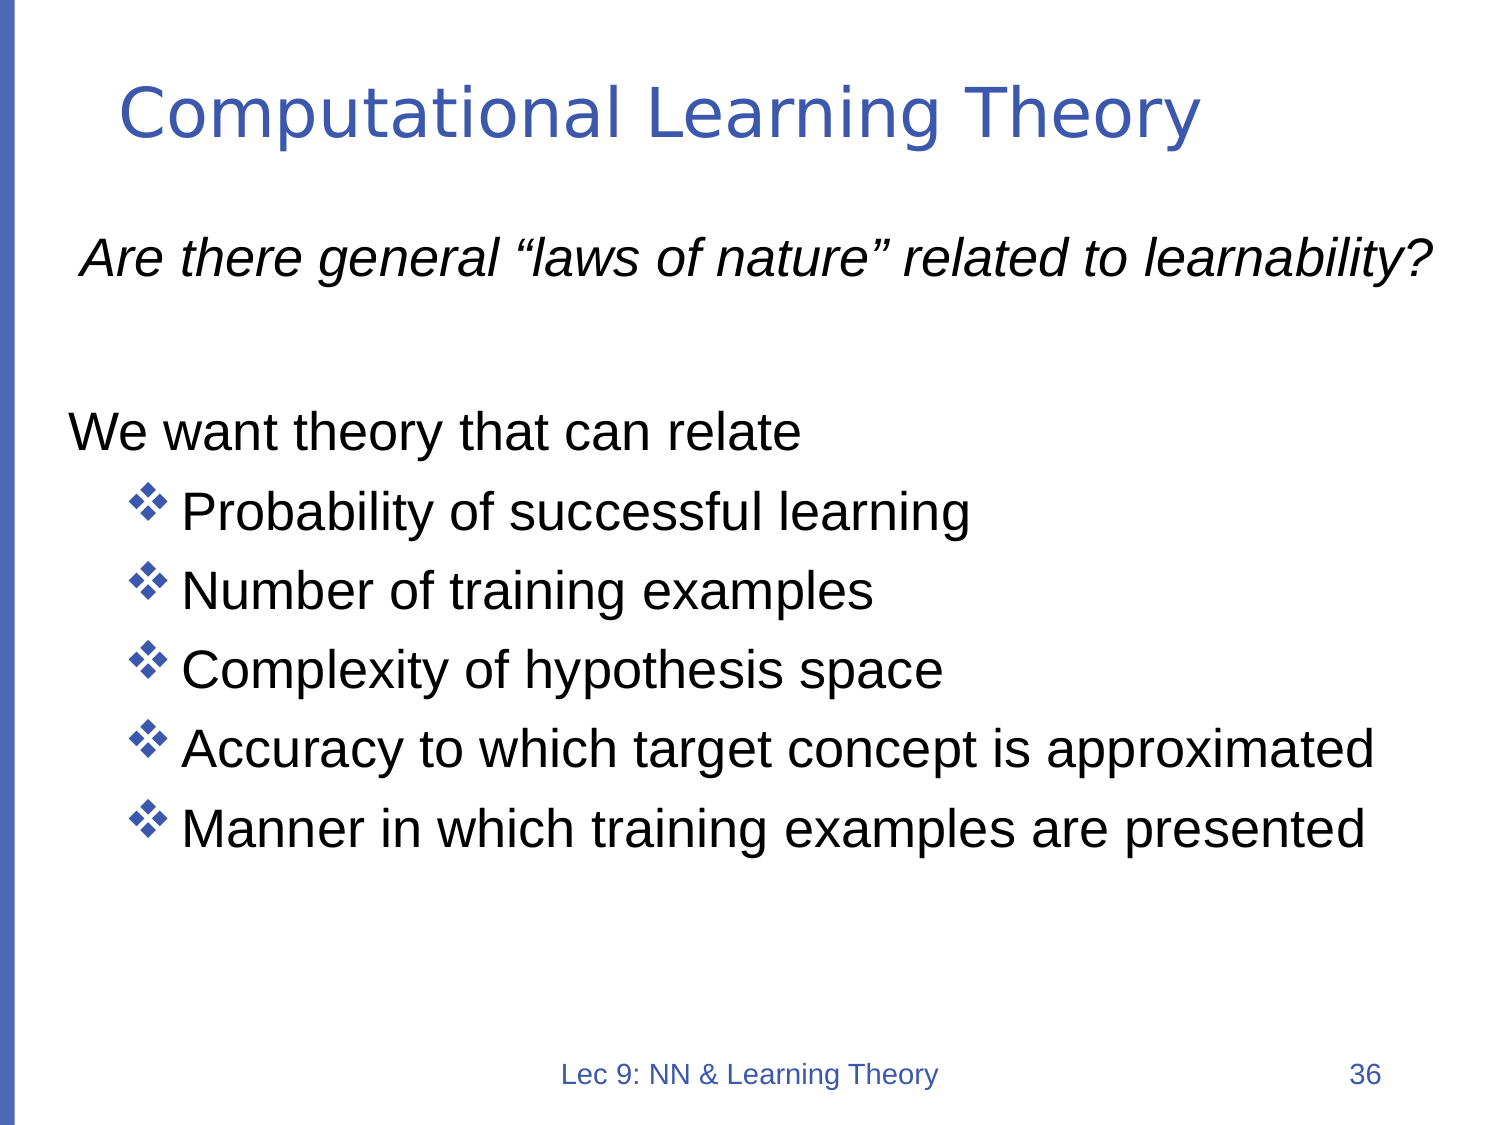

# Computational Learning Theory
Are there general “laws of nature” related to learnability?

We want theory that can relate
Probability of successful learning
Number of training examples
Complexity of hypothesis space
Accuracy to which target concept is approximated
Manner in which training examples are presented

Lec 9: NN & Learning Theory
36